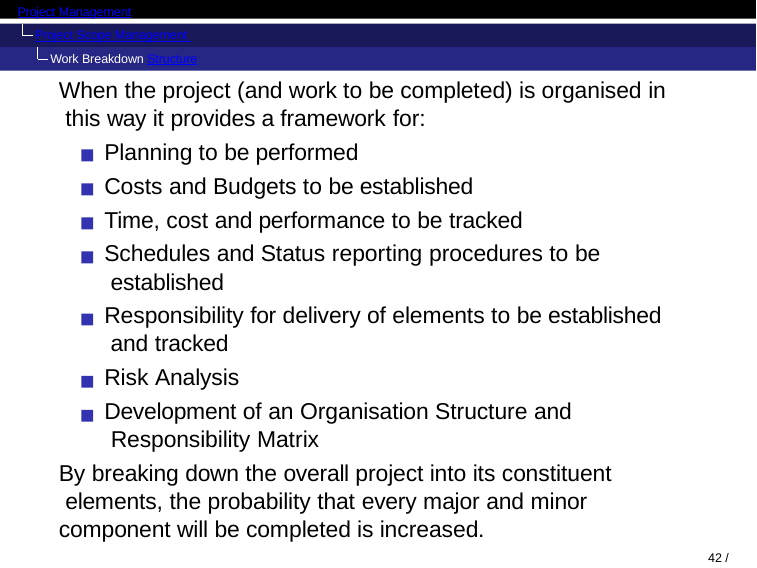

Project Management
Project Scope Management  Work Breakdown Structure

When the project (and work to be completed) is organised in  this way it provides a framework for:
Planning to be performed
Costs and Budgets to be established  Time, cost and performance to be tracked
Schedules and Status reporting procedures to be  established
Responsibility for delivery of elements to be established  and tracked
Risk Analysis
Development of an Organisation Structure and  Responsibility Matrix
By breaking down the overall project into its constituent  elements, the probability that every major and minor  component will be completed is increased.

42 / 53